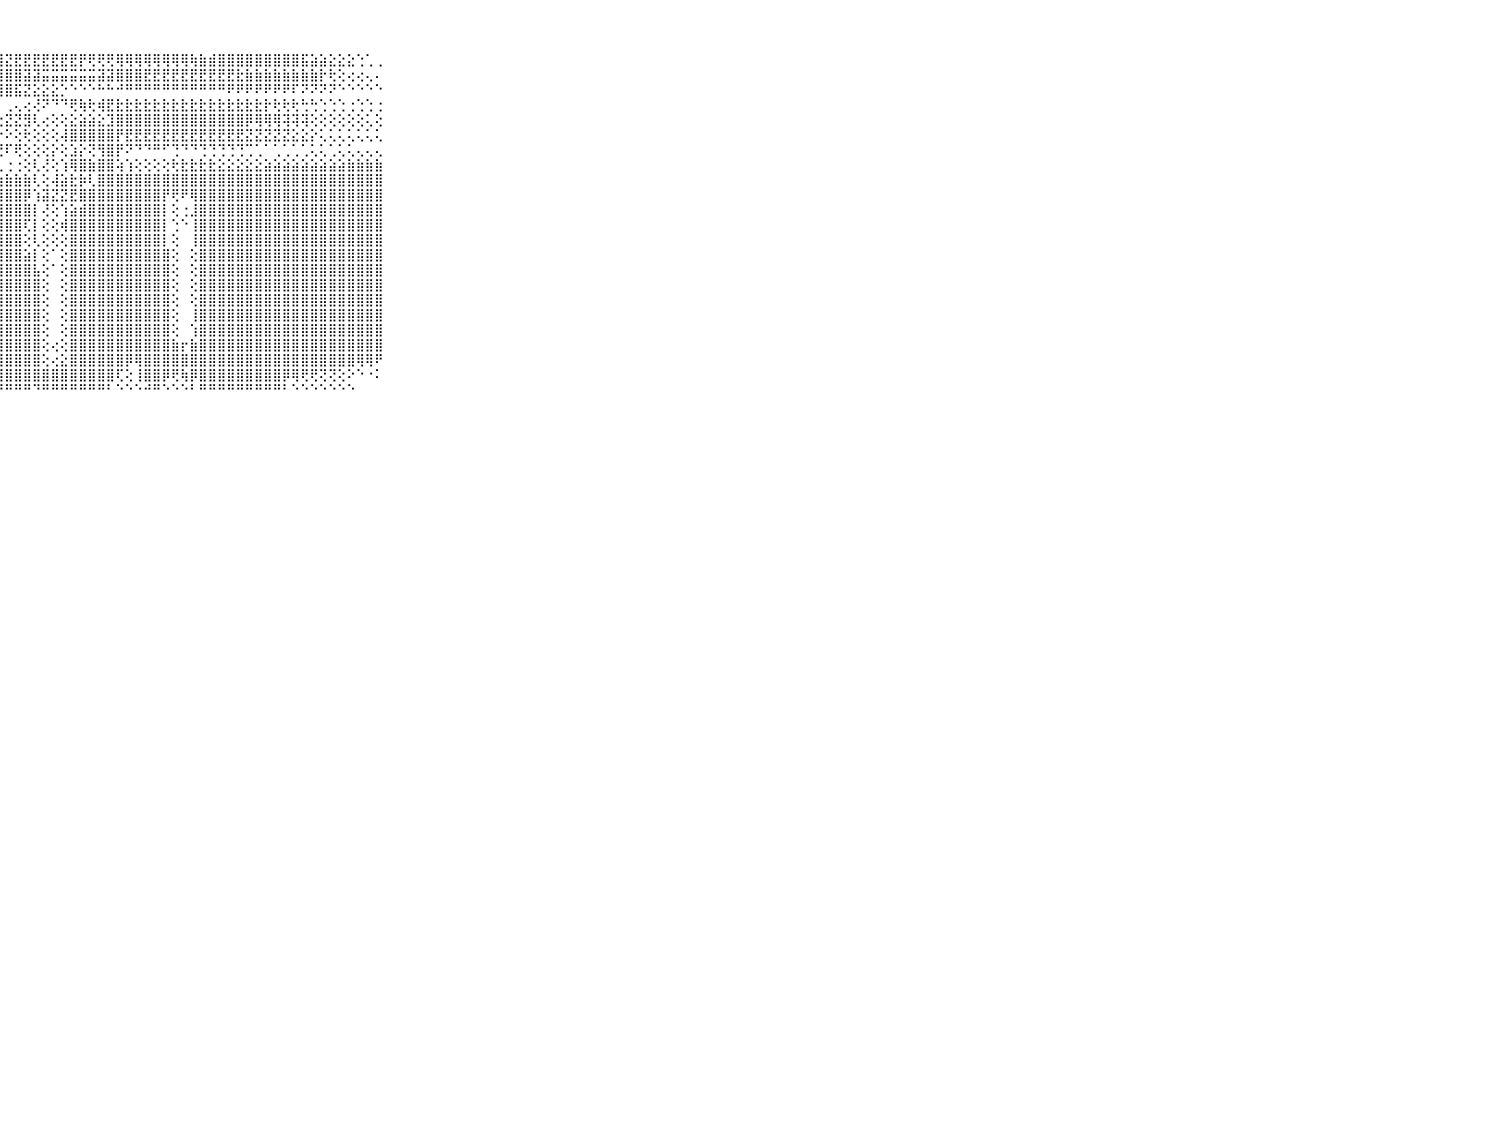

⠀⠀⠀⠀⠀⠀⠀⠀⠀⠀⠀⣟⢟⢕⢕⢕⢕⢕⣵⣾⣿⣿⣿⣿⣿⣯⣽⣽⣝⣟⣟⣟⣟⣟⣟⣟⡟⢟⢟⢟⢿⢿⢿⢿⢿⢿⢿⢿⢷⣷⣾⣿⣿⣿⣿⣿⣿⣿⣿⣿⣯⣵⣵⣕⣕⣕⢑⢁⢀⠀⠀⠀⠀⠀⠀⠀⠀⠀⠀⠀⠀
⠀⠀⠀⠀⠀⠀⠀⠀⠀⠀⠀⢻⣷⡝⢕⢕⢕⢕⣿⣿⣿⣿⣿⣾⣿⣿⣾⣿⣿⣿⣽⣽⣭⣭⣭⣭⣭⣭⣽⣽⣿⣿⣿⣟⣟⣟⣟⣟⣟⣟⣟⣟⣟⣗⣷⣷⣷⣷⣷⣷⣷⣷⡗⢗⢕⢔⢔⢄⠄⠀⠀⠀⠀⠀⠀⠀⠀⠀⠀⠀⠀
⠀⠀⠀⠀⠀⠀⠀⠀⠀⠀⠀⣷⣾⣷⣷⡶⢦⢵⢿⢿⢿⢿⣽⣿⣿⣿⣿⣿⣿⣯⣝⣕⣕⣕⡑⠑⠑⠑⠓⠓⠚⠛⠛⠛⠛⠛⠛⠛⠛⠛⠛⠛⠟⠟⠟⠟⠟⠟⠟⠏⠝⠝⠝⠝⠑⠑⠑⠑⠑⠀⠀⠀⠀⠀⠀⠀⠀⠀⠀⠀⠀
⠀⠀⠀⠀⠀⠀⠀⠀⠀⠀⠀⣿⣿⣿⣿⣿⣿⣇⢐⠀⠀⠀⠀⠀⠀⠀⠀⠀⢀⢄⢔⢜⠝⠙⠙⢟⢷⢗⢾⣟⣗⣗⣗⣗⣗⣗⣗⣗⣗⣗⣗⣗⣗⣗⣗⣗⡗⢗⢗⢗⢓⢓⢑⢑⢑⢐⢑⢑⢐⠀⠀⠀⠀⠀⠀⠀⠀⠀⠀⠀⠀
⠀⠀⠀⠀⠀⠀⠀⠀⠀⠀⠀⣿⣿⣿⣿⣿⣿⣧⡕⢕⢀⢀⢀⢀⢀⢀⣔⣕⣝⣝⣻⢇⢔⢕⢕⣕⣵⣵⣕⣹⣿⣿⣿⣿⣿⣿⣿⣿⣿⣿⣿⣿⣿⣿⡿⢿⢿⢿⢽⢽⢽⢕⢕⢕⢕⢕⢕⢅⢕⠀⠀⠀⠀⠀⠀⠀⠀⠀⠀⠀⠀
⠀⠀⠀⠀⠀⠀⠀⠀⠀⠀⠀⣿⣿⣿⣿⣿⣿⣿⣷⡕⢱⡕⢕⢕⢗⢗⢗⠕⠕⢕⢗⢕⢕⢕⢼⣿⣿⣿⣿⣿⡟⣟⣟⣟⣟⣟⣟⣟⣟⣟⣟⣟⣟⣟⣝⣝⣝⣝⣝⣕⣕⡕⢅⢅⢅⢅⢅⢅⢅⠀⠀⠀⠀⠀⠀⠀⠀⠀⠀⠀⠀
⠀⠀⠀⠀⠀⠀⠀⠀⠀⠀⠀⣿⣿⣿⣿⣿⣿⣿⣿⣿⣾⢿⢿⢟⢟⢟⢇⢜⠏⢟⢕⢕⢕⡕⢕⣱⡕⢝⢻⣿⡟⠝⠙⠙⠛⠋⢙⠙⠙⢙⢙⢙⢙⢙⢉⢁⠁⢁⢁⢁⢁⢅⢅⢁⢅⢅⢄⢄⢄⠀⠀⠀⠀⠀⠀⠀⠀⠀⠀⠀⠀
⠀⠀⠀⠀⠀⠀⠀⠀⠀⠀⠀⣿⣿⣿⣿⣿⣿⣿⣿⣿⣿⣇⢕⢣⢔⢐⢄⢀⢐⢐⢕⢇⢜⢕⢱⢿⣿⣷⣿⣿⢵⢱⢕⢕⢕⢕⢗⣗⣗⣗⣗⣕⣕⣕⣕⣕⣵⣵⣵⣵⣵⣵⣵⣵⣵⣷⣷⣷⣷⠀⠀⠀⠀⠀⠀⠀⠀⠀⠀⠀⠀
⠀⠀⠀⠀⠀⠀⠀⠀⠀⠀⠀⣿⣿⣿⣿⣿⣿⣿⣿⣿⣿⣿⣧⣵⣵⣵⣵⣵⣷⣷⣷⢇⢕⢼⣵⣗⡷⢇⣿⣿⣿⣿⣿⣿⣿⣿⣿⣿⣿⣿⣿⣿⣿⣿⣿⣿⣿⣿⣿⣿⣿⣿⣿⣿⣿⣿⣿⣿⣿⠀⠀⠀⠀⠀⠀⠀⠀⠀⠀⠀⠀
⠀⠀⠀⠀⠀⠀⠀⠀⠀⠀⠀⣿⣿⣿⣿⣿⣿⣿⣿⣿⣿⣿⣿⣿⣿⣿⣿⣿⣿⣿⡿⢱⣽⣝⣝⣟⣿⣿⣿⣿⣿⣿⣿⣿⣿⡟⢟⠟⢿⣿⣿⣿⣿⣿⣿⣿⣿⣿⣿⣿⣿⣿⣿⣿⣿⣿⣿⣿⣿⠀⠀⠀⠀⠀⠀⠀⠀⠀⠀⠀⠀
⠀⠀⠀⠀⠀⠀⠀⠀⠀⠀⠀⣿⣿⣿⣿⣿⣿⣿⣿⣿⣿⣿⣿⣿⣿⣿⣿⣿⣿⣿⣿⡇⢜⢕⢱⣵⣾⣿⣿⣿⣿⣿⣿⣿⣿⡇⢕⢐⣸⣿⣿⣿⣿⣿⣿⣿⣿⣿⣿⣿⣿⣿⣿⣿⣿⣿⣿⣿⣿⠀⠀⠀⠀⠀⠀⠀⠀⠀⠀⠀⠀
⠀⠀⠀⠀⠀⠀⠀⠀⠀⠀⠀⣿⣿⣿⣿⣿⣿⣿⣿⣿⣿⣿⣿⣿⣿⣿⣿⣿⣿⣿⢏⡇⢕⢕⢾⣿⣿⣿⣿⣿⣿⣿⣿⣿⣿⡇⢑⠑⢸⣿⣿⣿⣿⣿⣿⣿⣿⣿⣿⣿⣿⣿⣿⣿⣿⣿⣿⣿⣿⠀⠀⠀⠀⠀⠀⠀⠀⠀⠀⠀⠀
⠀⠀⠀⠀⠀⠀⠀⠀⠀⠀⠀⣿⣿⣿⣿⣿⣿⣿⣿⣿⣿⣿⣿⣿⣿⣿⣿⣿⣿⣿⢕⢇⢕⢕⢕⣿⣿⣿⣿⣿⣿⣿⣿⣿⣿⡇⢕⠀⢸⣿⣿⣿⣿⣿⣿⣿⣿⣿⣿⣿⣿⣿⣿⣿⣿⣿⣿⣿⣿⠀⠀⠀⠀⠀⠀⠀⠀⠀⠀⠀⠀
⠀⠀⠀⠀⠀⠀⠀⠀⠀⠀⠀⣿⣿⣿⣿⣿⣿⣿⣿⣿⣿⣿⣿⣿⣿⣿⣿⣿⣿⣿⣵⡇⢕⠁⢕⣿⣿⣿⣿⣿⣿⣿⣿⣿⣿⣿⢕⠀⢕⣿⣿⣿⣿⣿⣿⣿⣿⣿⣿⣿⣿⣿⣿⣿⣿⣿⣿⣿⣿⠀⠀⠀⠀⠀⠀⠀⠀⠀⠀⠀⠀
⠀⠀⠀⠀⠀⠀⠀⠀⠀⠀⠀⣿⣿⣿⣿⣿⣿⣿⣿⣿⣿⣿⣿⣿⣿⣿⣿⣿⣿⣿⣿⣧⢕⠁⢕⣿⣿⣿⣿⣿⣿⣿⣿⣿⣿⣿⢕⠀⢕⣿⣿⣿⣿⣿⣿⣿⣿⣿⣿⣿⣿⣿⣿⣿⣿⣿⣿⣿⣿⠀⠀⠀⠀⠀⠀⠀⠀⠀⠀⠀⠀
⠀⠀⠀⠀⠀⠀⠀⠀⠀⠀⠀⣿⣿⣿⣿⣿⣿⣿⣿⣿⣿⣿⣿⣿⣿⣿⣿⣿⣿⣿⣿⣿⢕⠀⢕⣿⣿⣿⣿⣿⣿⣿⣿⣿⣿⣿⢕⠀⢕⣿⣿⣿⣿⣿⣿⣿⣿⣿⣿⣿⣿⣿⣿⣿⣿⣿⣿⣿⣿⠀⠀⠀⠀⠀⠀⠀⠀⠀⠀⠀⠀
⠀⠀⠀⠀⠀⠀⠀⠀⠀⠀⠀⣿⣿⣿⣿⣿⣿⣿⣿⣿⣿⣿⣿⣿⣿⣿⣿⣿⣿⣿⣿⣿⢕⠀⢕⣿⣿⣿⣿⣿⣿⣿⣿⣿⣿⣿⢕⠀⢕⣿⣿⣿⣿⣿⣿⣿⣿⣿⣿⣿⣿⣿⣿⣿⣿⣿⣿⣿⣿⠀⠀⠀⠀⠀⠀⠀⠀⠀⠀⠀⠀
⠀⠀⠀⠀⠀⠀⠀⠀⠀⠀⠀⣿⣿⣿⣿⣿⣿⣿⣿⣿⣿⣿⣿⣿⣿⣿⣿⣿⣿⣿⣿⣿⢕⠀⢕⣿⣿⣿⣿⣿⣿⣿⣿⣿⣿⣿⢕⠀⢸⣿⣿⣿⣿⣿⣿⣿⣿⣿⣿⣿⣿⣿⣿⣿⣿⣿⣿⣿⣿⠀⠀⠀⠀⠀⠀⠀⠀⠀⠀⠀⠀
⠀⠀⠀⠀⠀⠀⠀⠀⠀⠀⠀⣿⣿⣿⣿⣿⣿⣿⣿⣿⣿⣿⣿⣿⣿⣿⣿⣿⣿⣿⣿⣿⢕⠀⢕⣿⣿⣿⣿⣿⣿⣿⣿⣿⣿⣿⢕⠀⢱⣿⣿⣿⣿⣿⣿⣿⣿⣿⣿⣿⣿⣿⣿⣿⣿⣿⣿⣿⣿⠀⠀⠀⠀⠀⠀⠀⠀⠀⠀⠀⠀
⠀⠀⠀⠀⠀⠀⠀⠀⠀⠀⠀⣿⣿⣿⣿⣿⣿⣿⣿⣿⣿⣿⣿⣿⣿⣿⣿⣿⣿⣿⣿⣿⢕⢔⢕⣿⣿⣿⣿⣿⣿⣿⣿⣿⣿⣿⣷⡖⣷⣿⣿⣿⣿⣿⣿⣿⣿⣿⣿⣿⣿⣿⣿⣿⣿⣿⣿⣿⣿⠀⠀⠀⠀⠀⠀⠀⠀⠀⠀⠀⠀
⠀⠀⠀⠀⠀⠀⠀⠀⠀⠀⠀⣿⣿⣿⣿⣿⣿⣿⣿⣿⣿⣿⣿⣿⣿⣿⣿⣿⣿⣿⣿⣿⢕⢔⣕⣿⣿⣿⣿⣿⣿⡿⢿⣿⣿⣿⣿⣿⣿⣿⣿⣿⣿⣿⣿⣿⣿⣿⣿⣿⣿⣿⣿⣿⣿⣿⢿⢿⠟⠀⠀⠀⠀⠀⠀⠀⠀⠀⠀⠀⠀
⠀⠀⠀⠀⠀⠀⠀⠀⠀⠀⠀⣿⣿⣿⣿⣿⣿⣿⣿⣿⣿⣿⣿⣿⣿⣿⣿⣿⣿⣿⣿⣿⣿⣿⣿⣿⣿⣿⣿⣿⢏⢕⢸⣿⣿⡿⢟⢷⡿⣿⣿⣿⣿⣿⣿⣿⣿⣿⡿⢿⢟⢟⢝⢝⢕⠕⠑⠐⠅⠀⠀⠀⠀⠀⠀⠀⠀⠀⠀⠀⠀
⠀⠀⠀⠀⠀⠀⠀⠀⠀⠀⠀⠛⠛⠛⠛⠛⠛⠛⠛⠛⠛⠛⠛⠛⠛⠛⠛⠛⠛⠛⠛⠙⠛⠛⠛⠛⠛⠛⠛⠃⠑⠑⠑⠚⠛⠑⠑⠑⠃⠛⠛⠛⠛⠛⠛⠛⠛⠛⠃⠑⠑⠑⠑⠑⠑⠑⠀⠀⠀⠀⠀⠀⠀⠀⠀⠀⠀⠀⠀⠀⠀